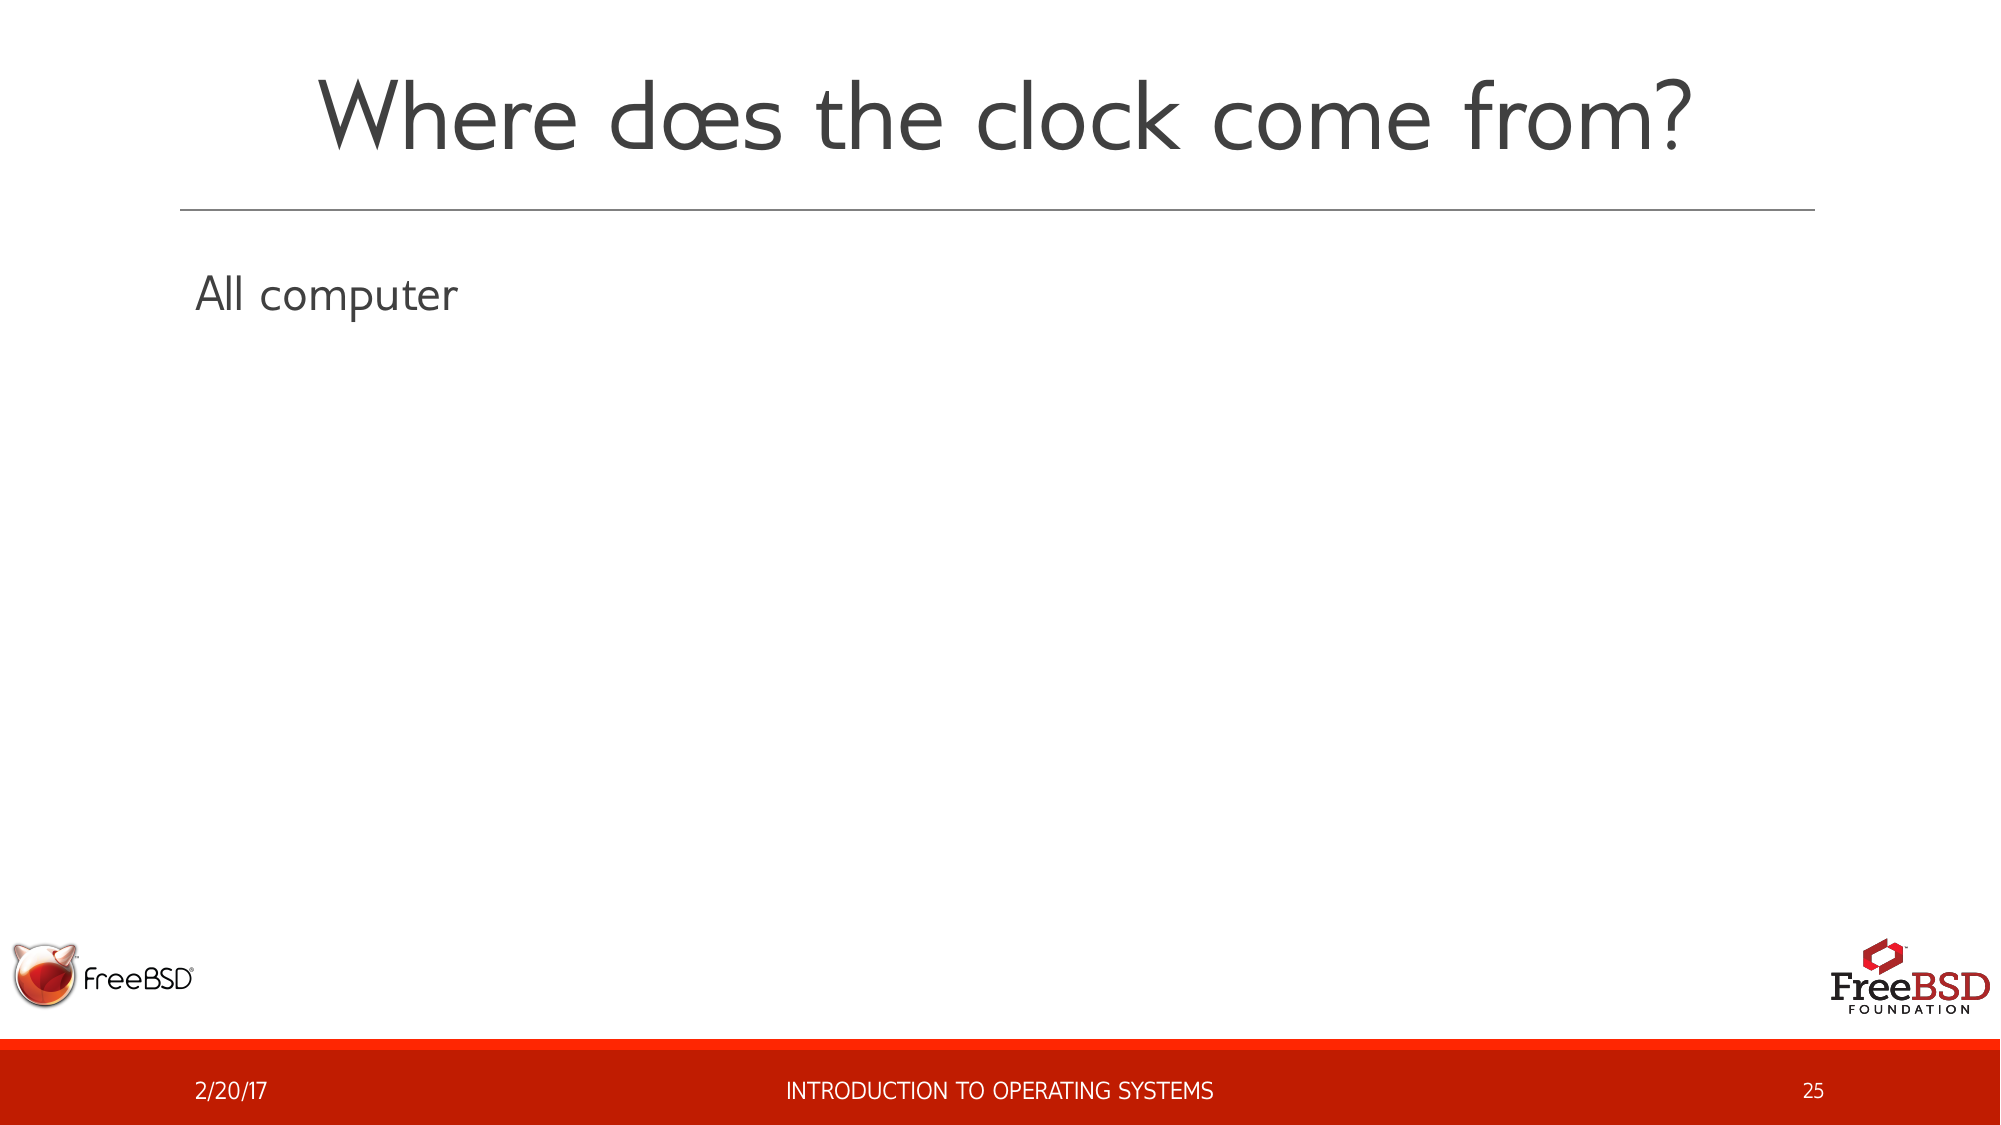

# Where does the clock come from?
All computer
2/20/17
Introduction to Operating Systems
25